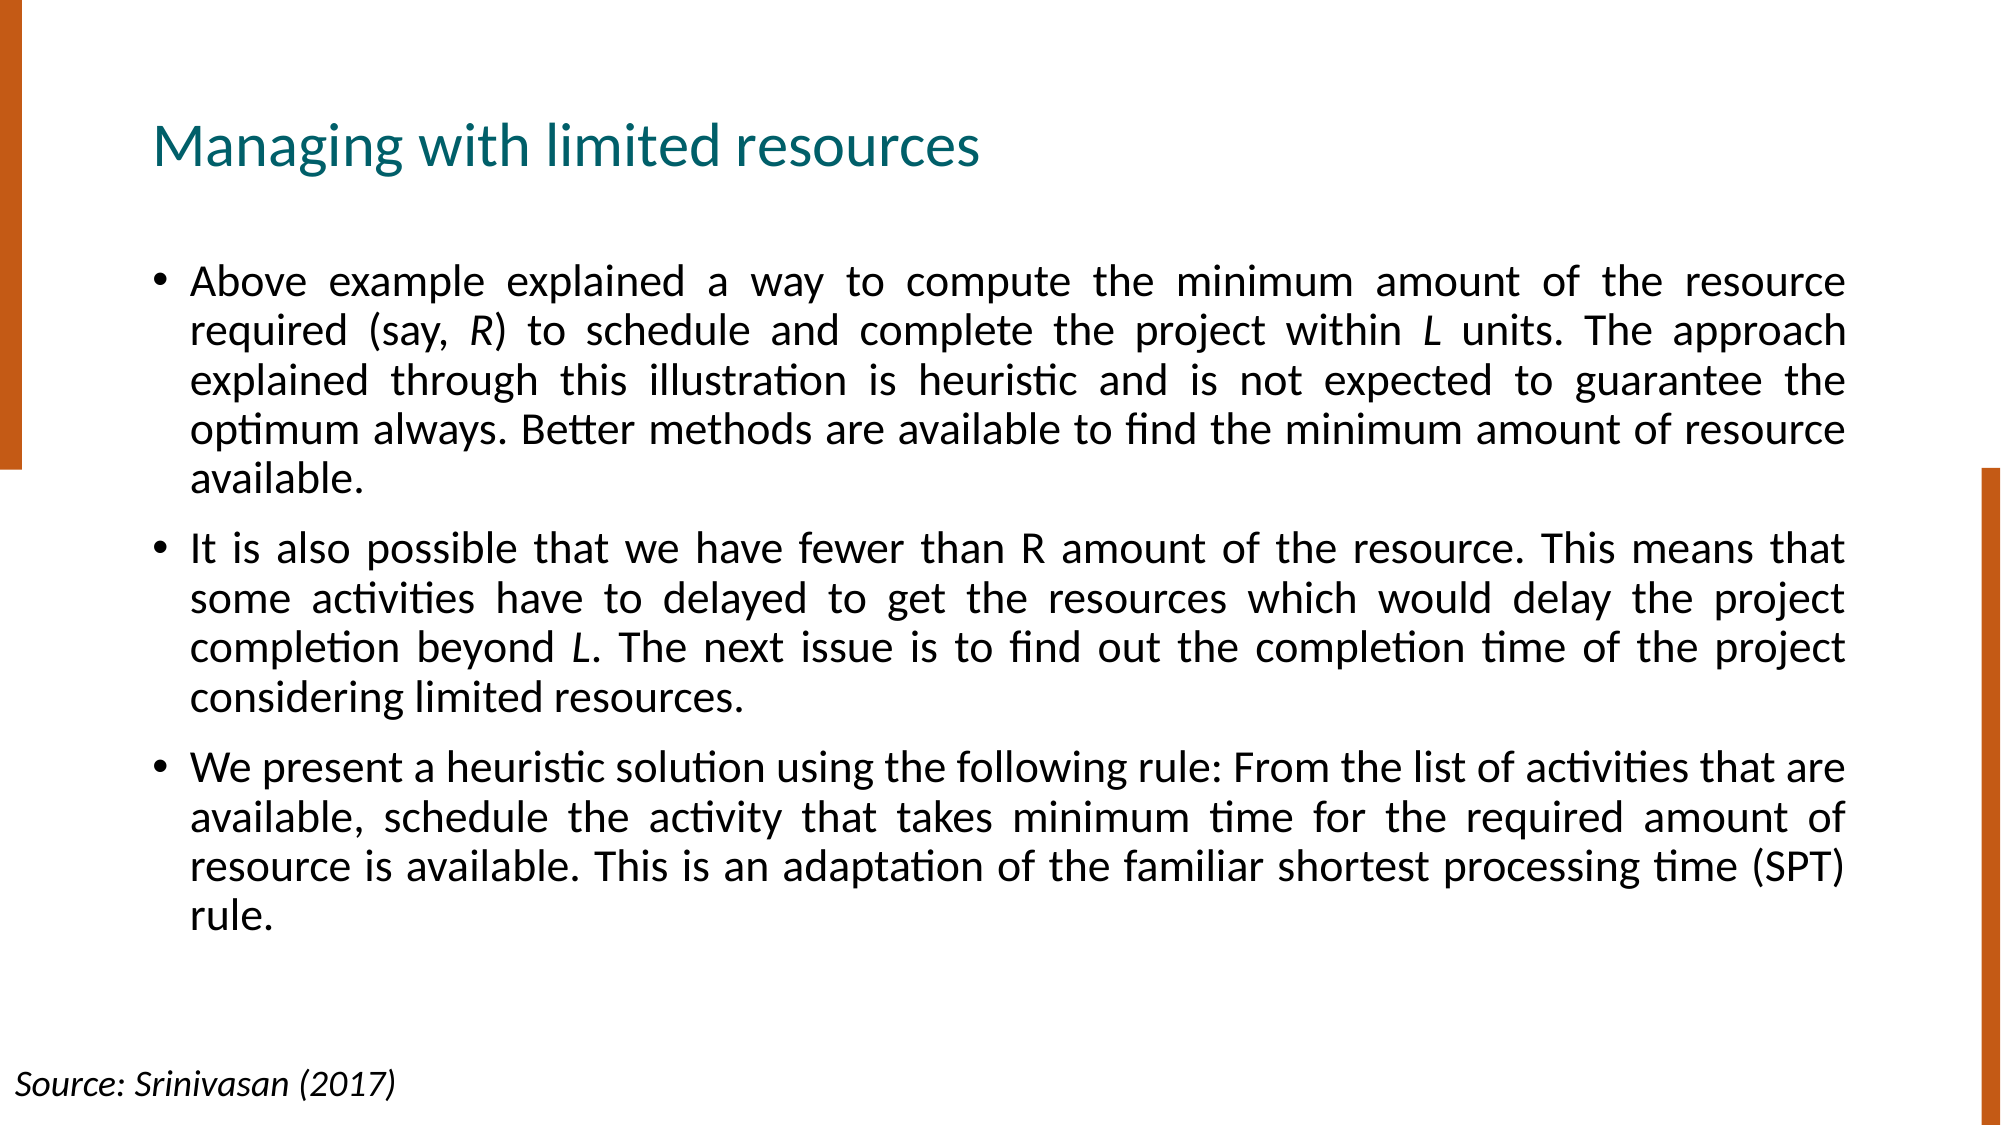

# Managing with limited resources
Above example explained a way to compute the minimum amount of the resource required (say, R) to schedule and complete the project within L units. The approach explained through this illustration is heuristic and is not expected to guarantee the optimum always. Better methods are available to find the minimum amount of resource available.
It is also possible that we have fewer than R amount of the resource. This means that some activities have to delayed to get the resources which would delay the project completion beyond L. The next issue is to find out the completion time of the project considering limited resources.
We present a heuristic solution using the following rule: From the list of activities that are available, schedule the activity that takes minimum time for the required amount of resource is available. This is an adaptation of the familiar shortest processing time (SPT) rule.
63
Source: Srinivasan (2017)